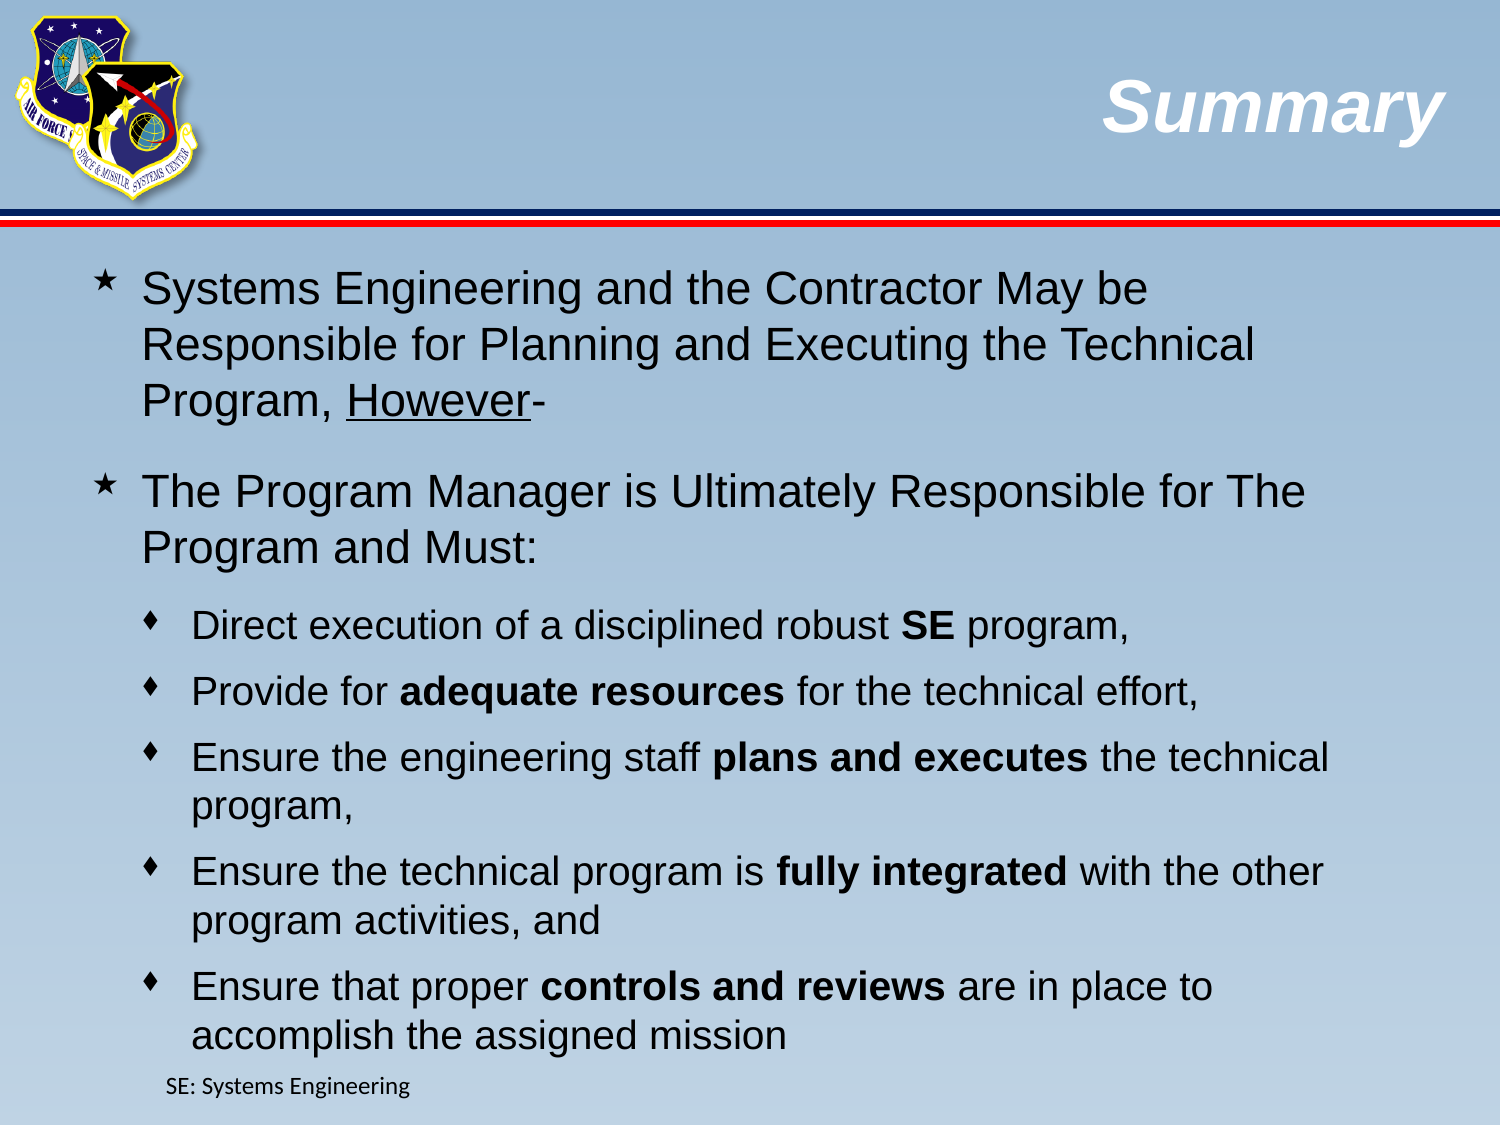

# Summary
Systems Engineering and the Contractor May be Responsible for Planning and Executing the Technical Program, However-
The Program Manager is Ultimately Responsible for The Program and Must:
Direct execution of a disciplined robust SE program,
Provide for adequate resources for the technical effort,
Ensure the engineering staff plans and executes the technical program,
Ensure the technical program is fully integrated with the other program activities, and
Ensure that proper controls and reviews are in place to accomplish the assigned mission
SE: Systems Engineering